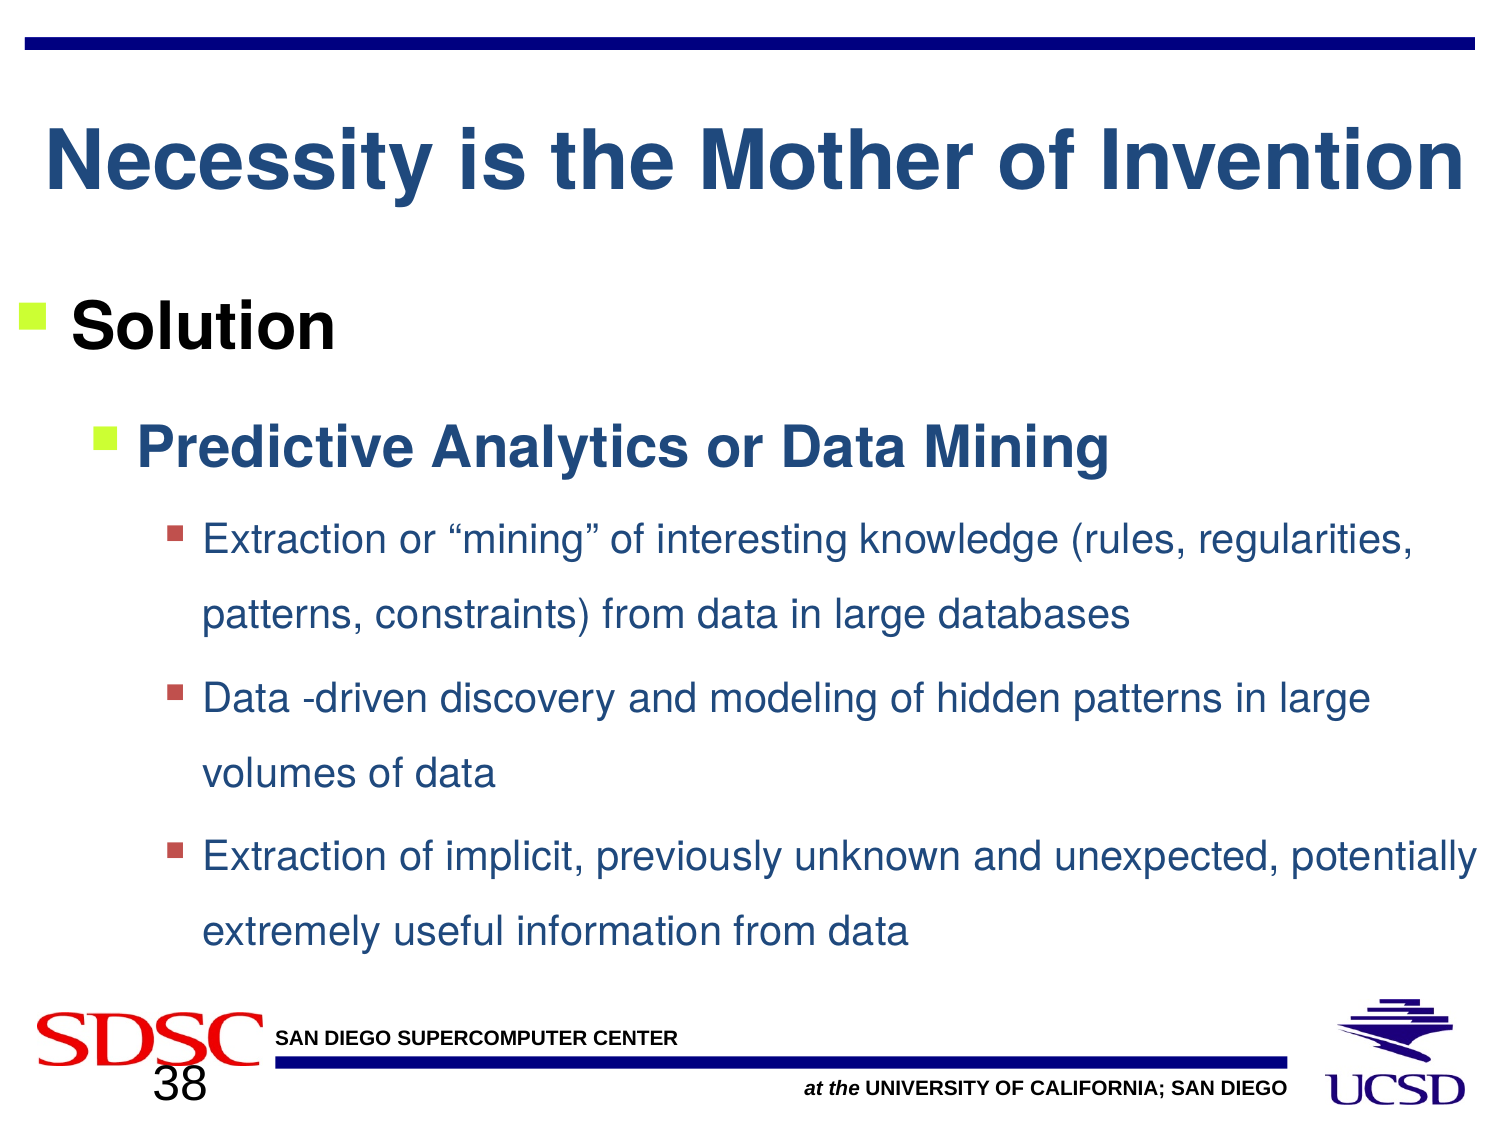

Necessity is the Mother of Invention
Solution
Predictive Analytics or Data Mining
Extraction or “mining” of interesting knowledge (rules, regularities,  patterns, constraints) from data in large databases
Data -driven discovery and modeling of hidden patterns in large volumes of data
Extraction of implicit, previously unknown and unexpected, potentially extremely useful information from data

38